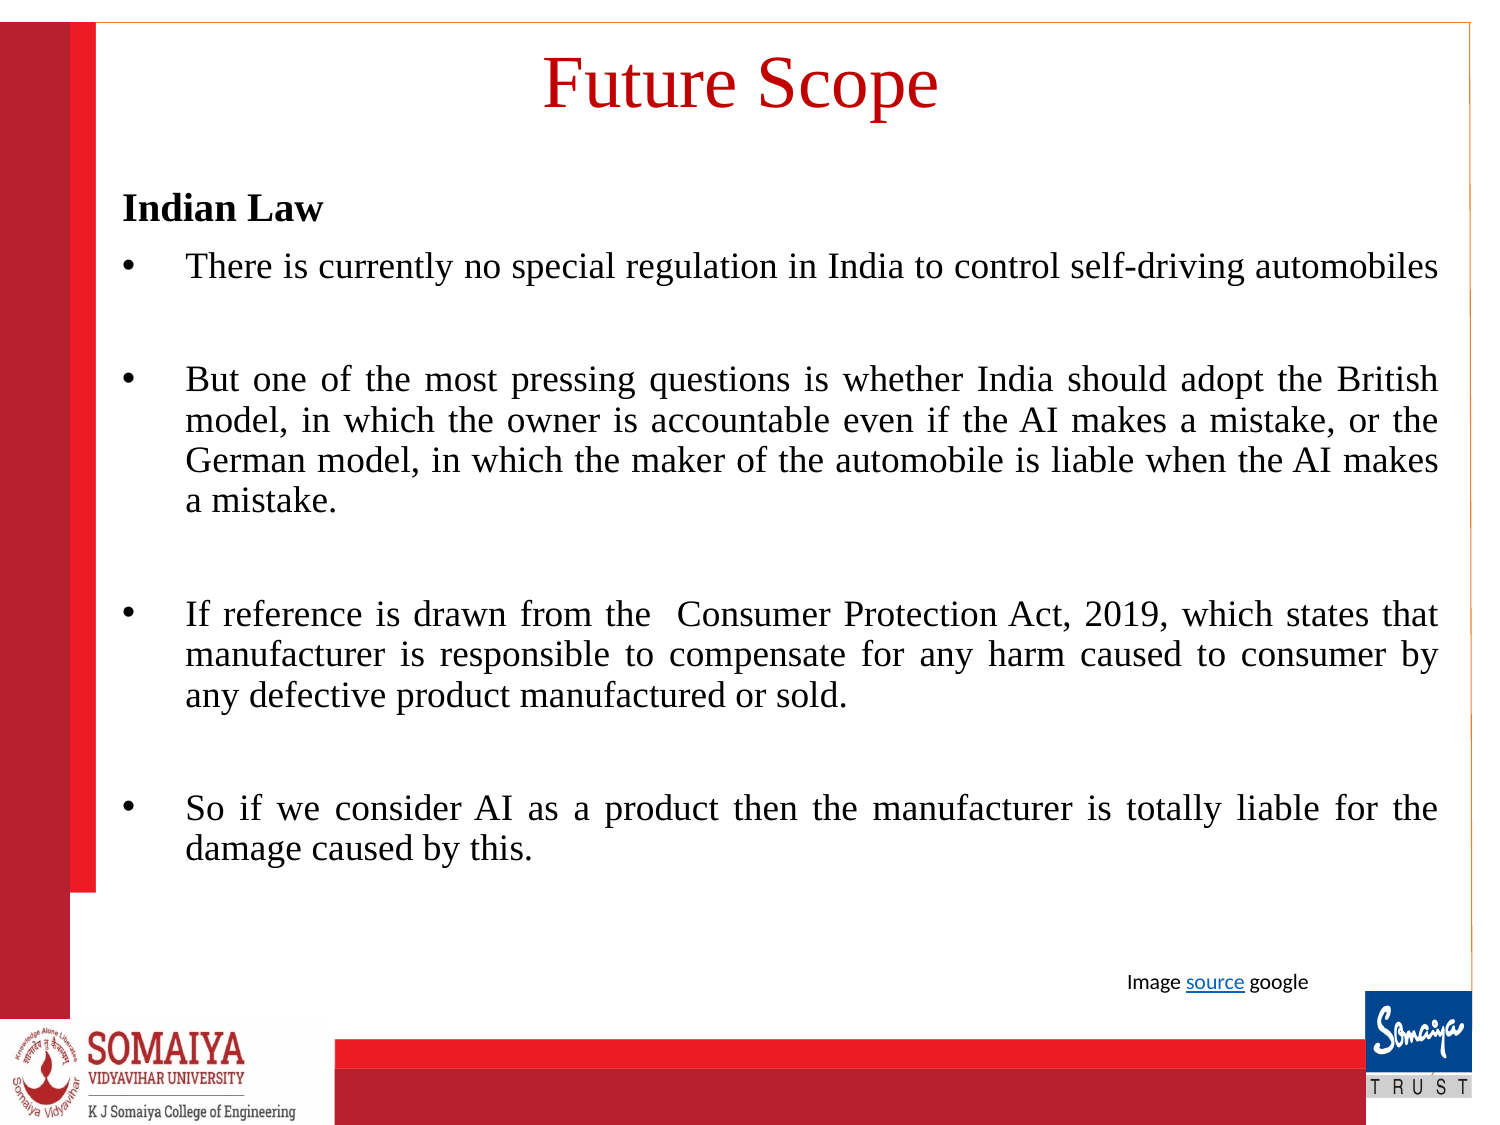

# Future Scope
Indian Law
There is currently no special regulation in India to control self-driving automobiles

But one of the most pressing questions is whether India should adopt the British model, in which the owner is accountable even if the AI makes a mistake, or the German model, in which the maker of the automobile is liable when the AI makes a mistake.

If reference is drawn from the  Consumer Protection Act, 2019, which states that manufacturer is responsible to compensate for any harm caused to consumer by any defective product manufactured or sold.

So if we consider AI as a product then the manufacturer is totally liable for the damage caused by this.
Image source google